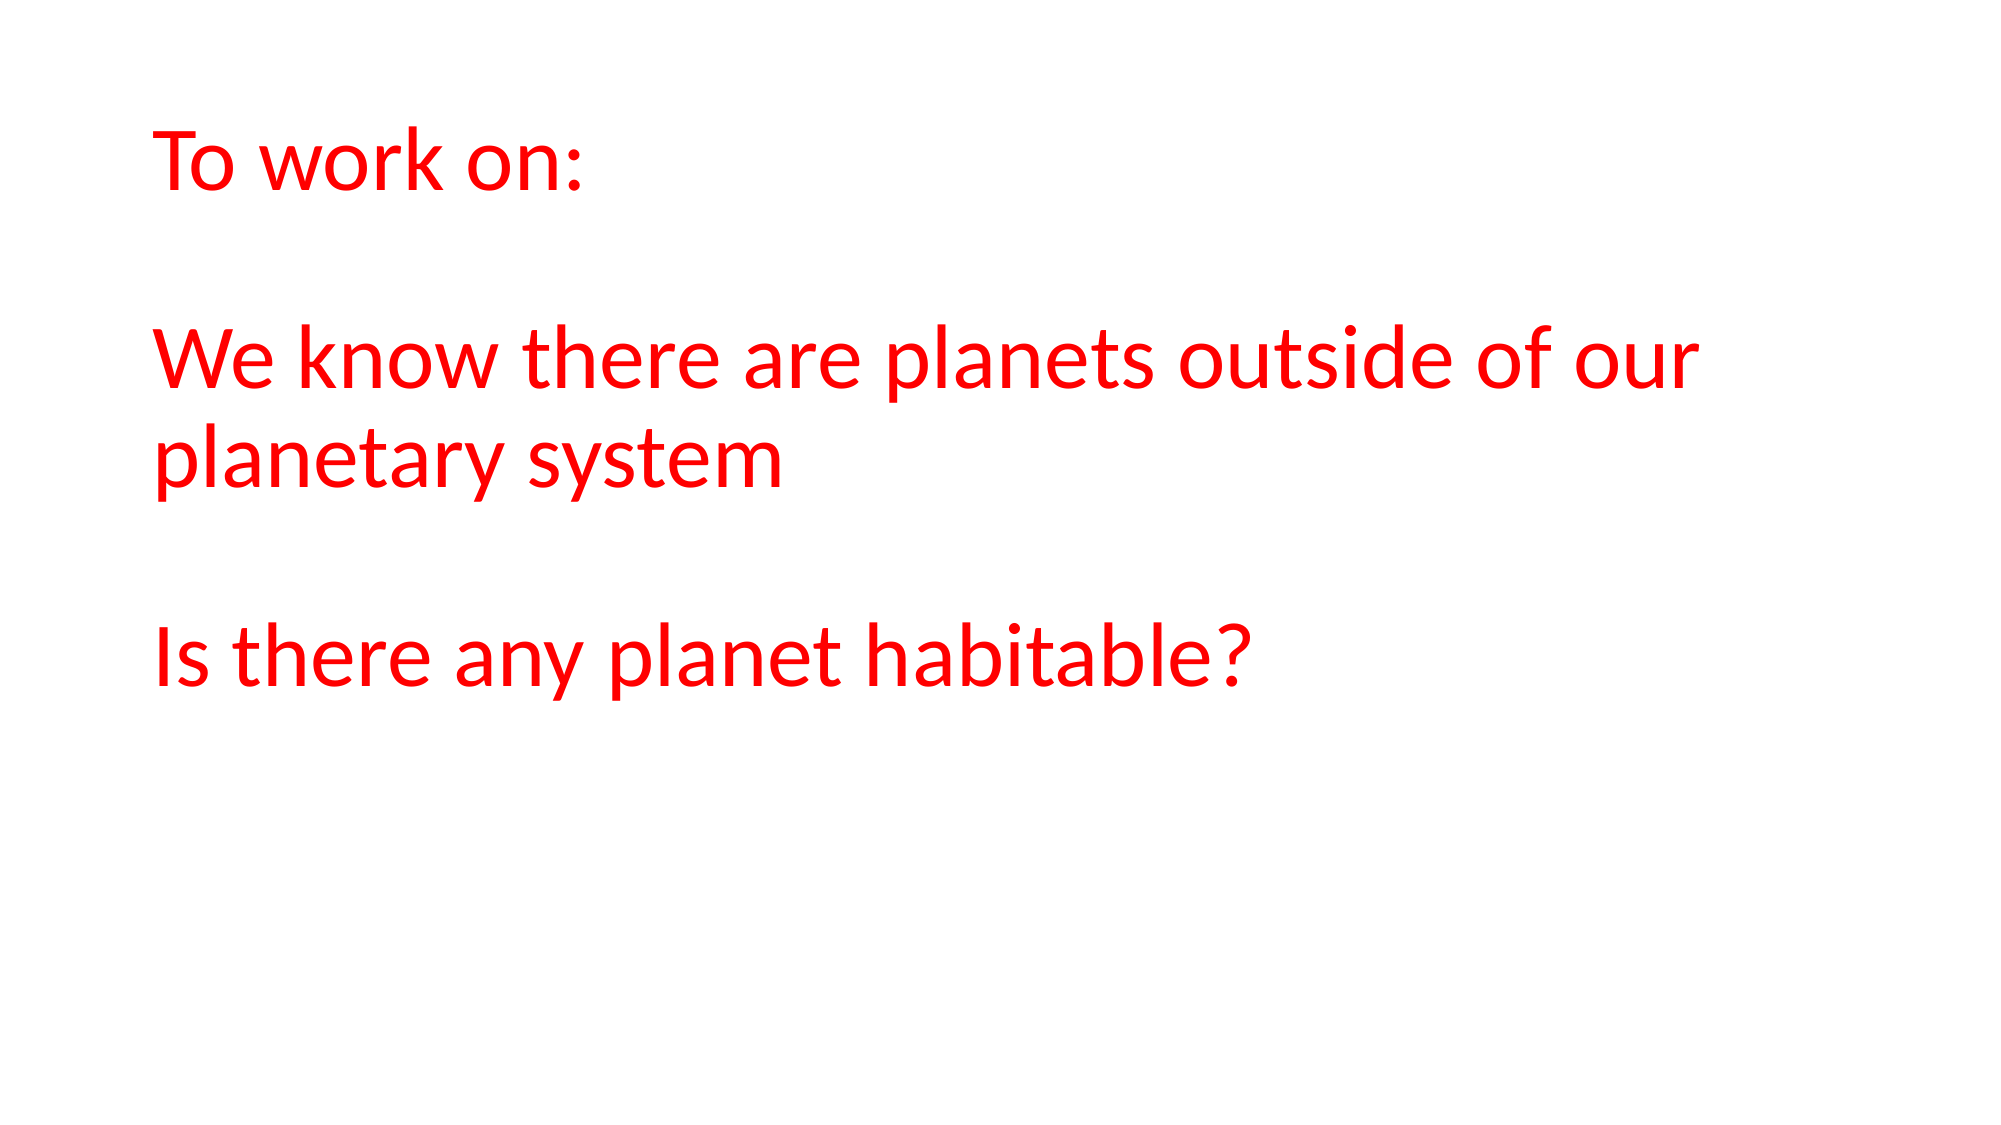

# To work on: We know there are planets outside of our planetary system Is there any planet habitable?